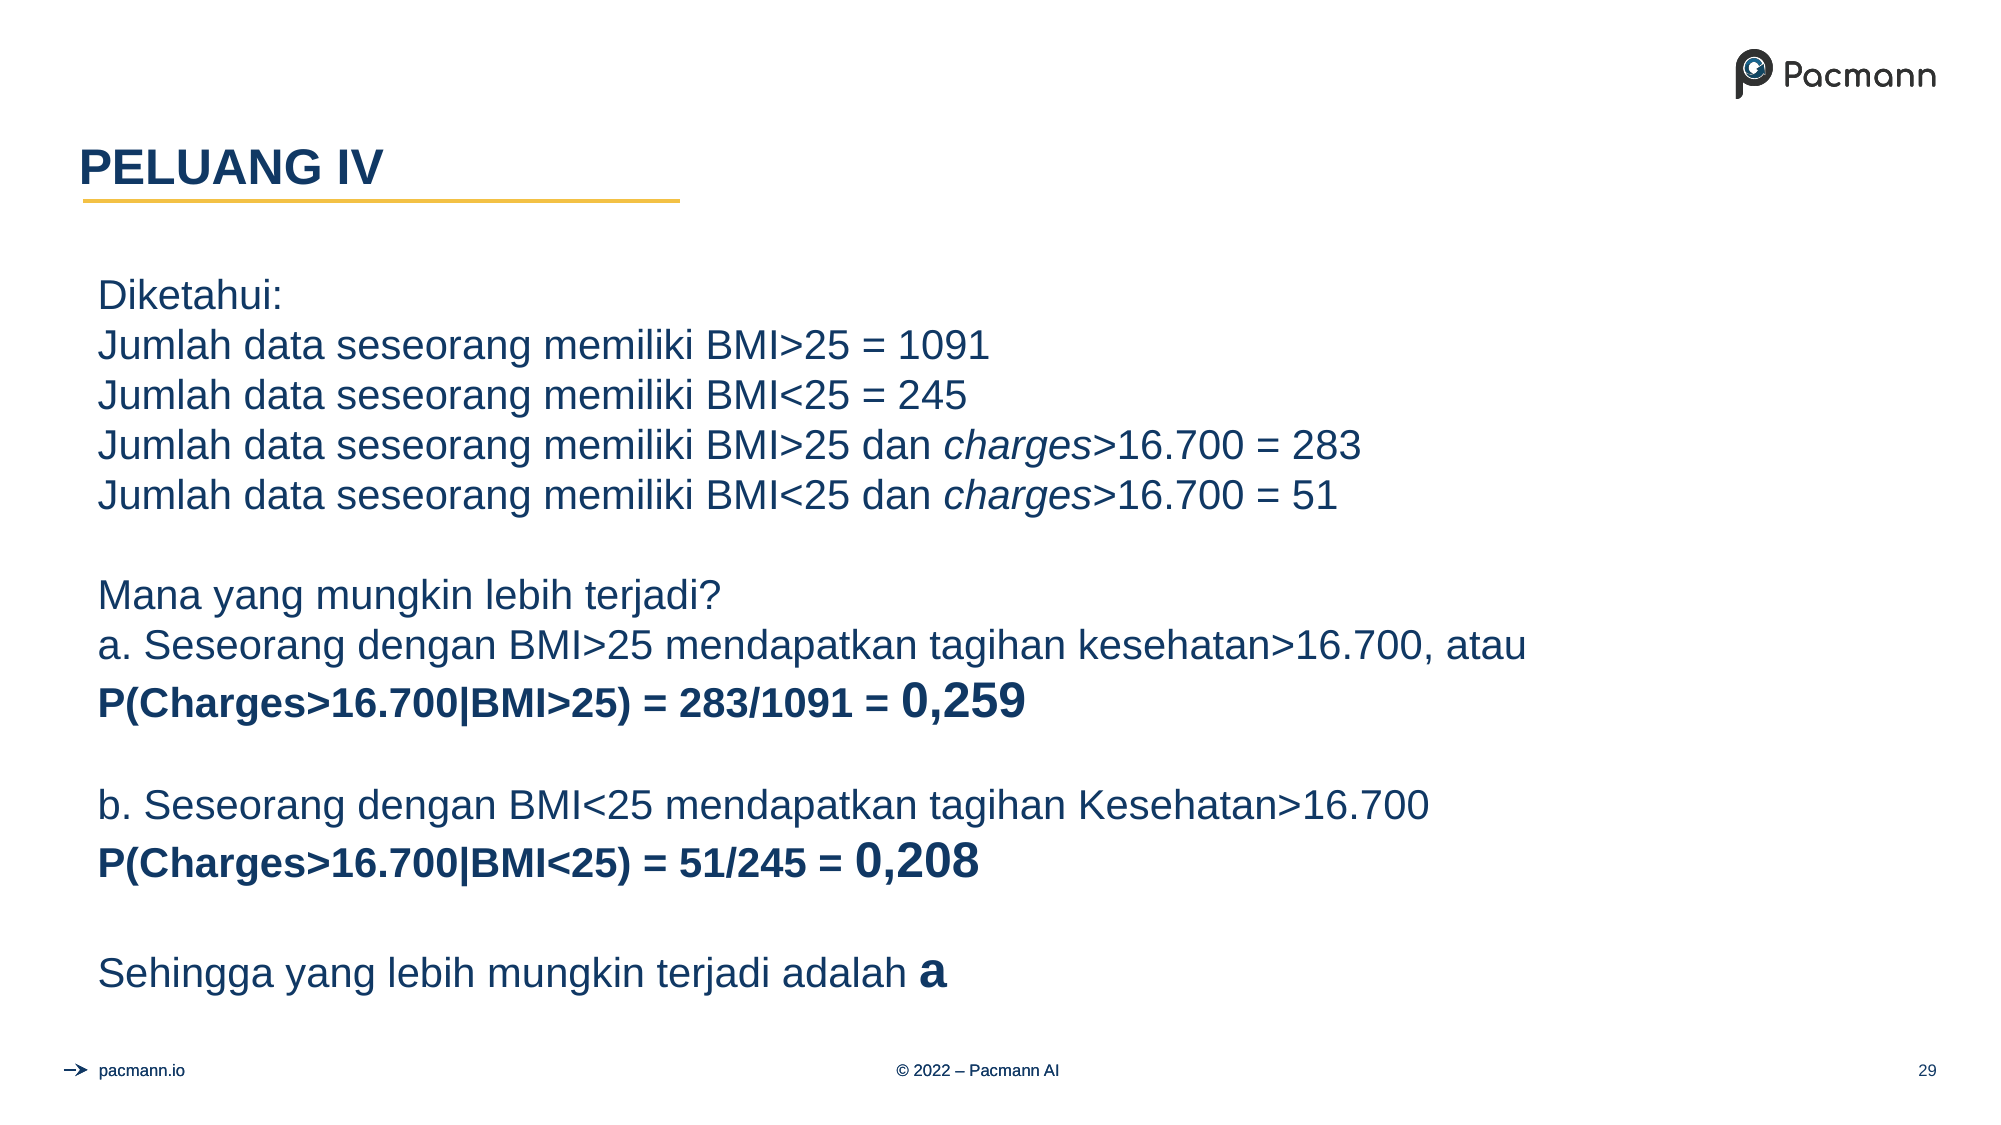

# PELUANG IV
Diketahui:
Jumlah data seseorang memiliki BMI>25 = 1091
Jumlah data seseorang memiliki BMI<25 = 245
Jumlah data seseorang memiliki BMI>25 dan charges>16.700 = 283
Jumlah data seseorang memiliki BMI<25 dan charges>16.700 = 51

Mana yang mungkin lebih terjadi?
a. Seseorang dengan BMI>25 mendapatkan tagihan kesehatan>16.700, atau
P(Charges>16.700|BMI>25) = 283/1091 = 0,259

b. Seseorang dengan BMI<25 mendapatkan tagihan Kesehatan>16.700
P(Charges>16.700|BMI<25) = 51/245 = 0,208

Sehingga yang lebih mungkin terjadi adalah a